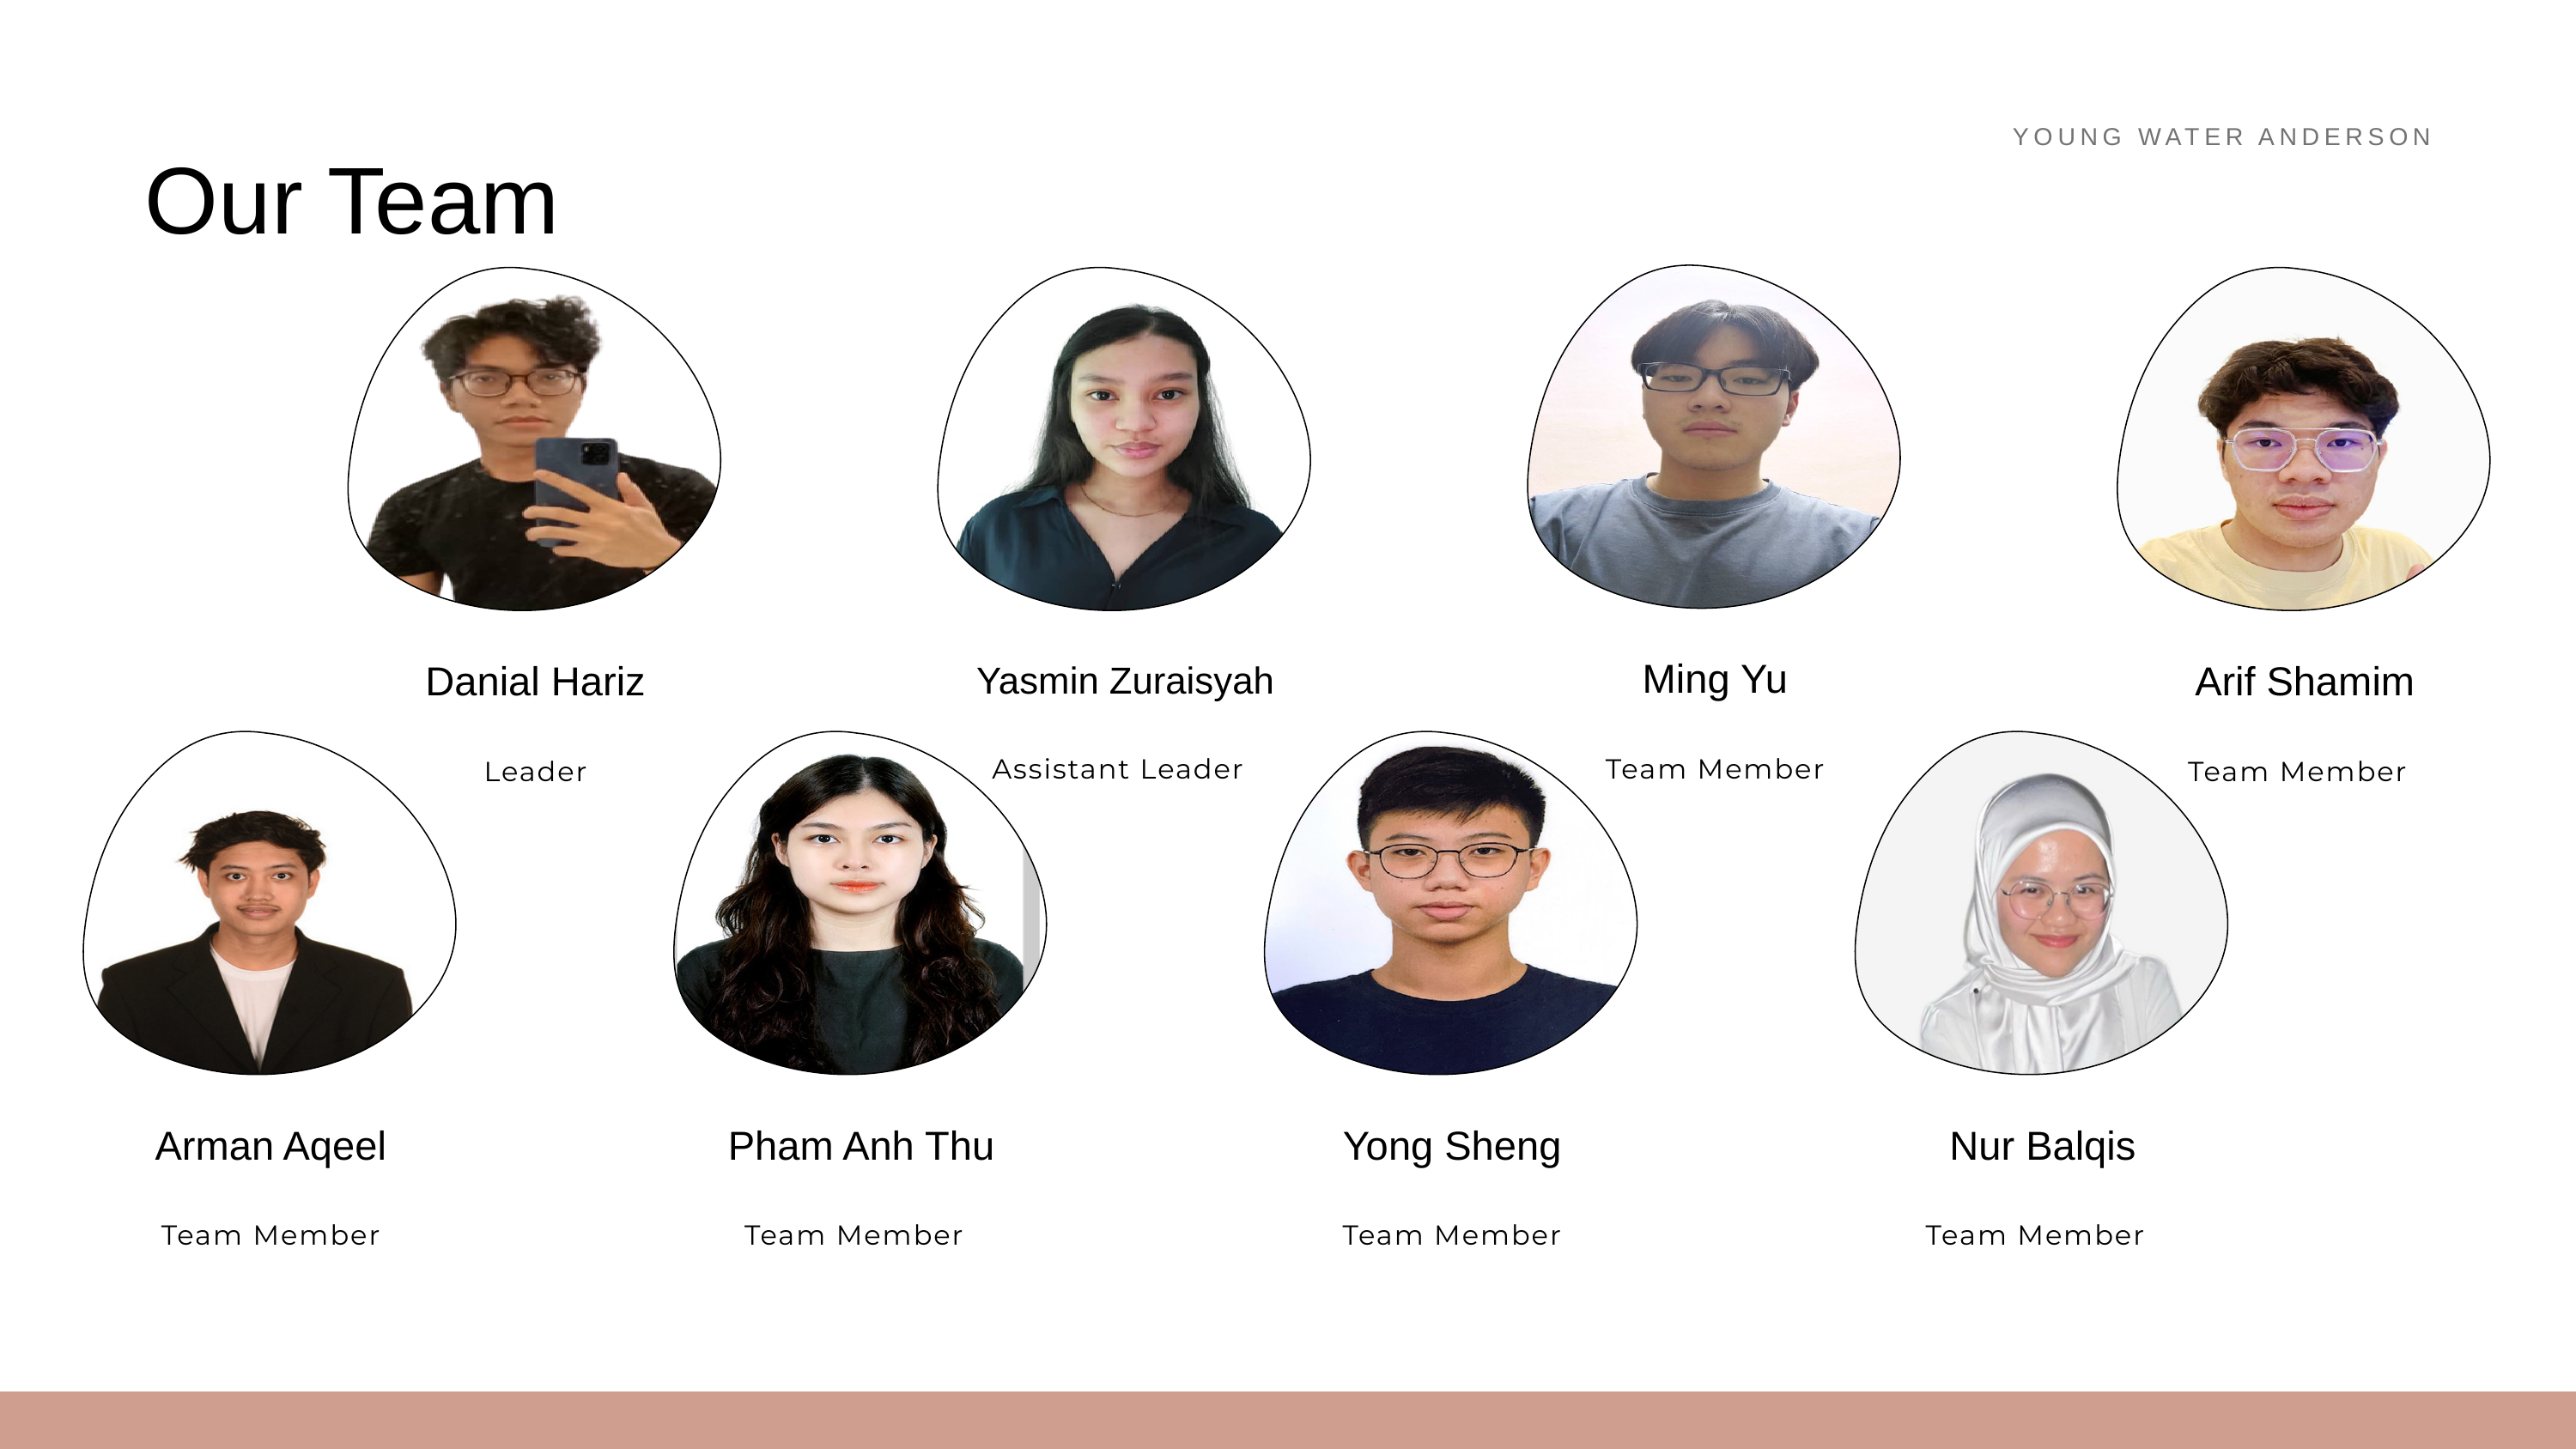

YOUNG WATER ANDERSON
Our Team

Ming Yu
Team Member

Danial Hariz
Leader

Yasmin Zuraisyah
Assistant Leader

Arif Shamim
Team Member

Arman Aqeel
Team Member

Pham Anh Thu
Team Member

Yong Sheng
Team Member

Nur Balqis
Team Member